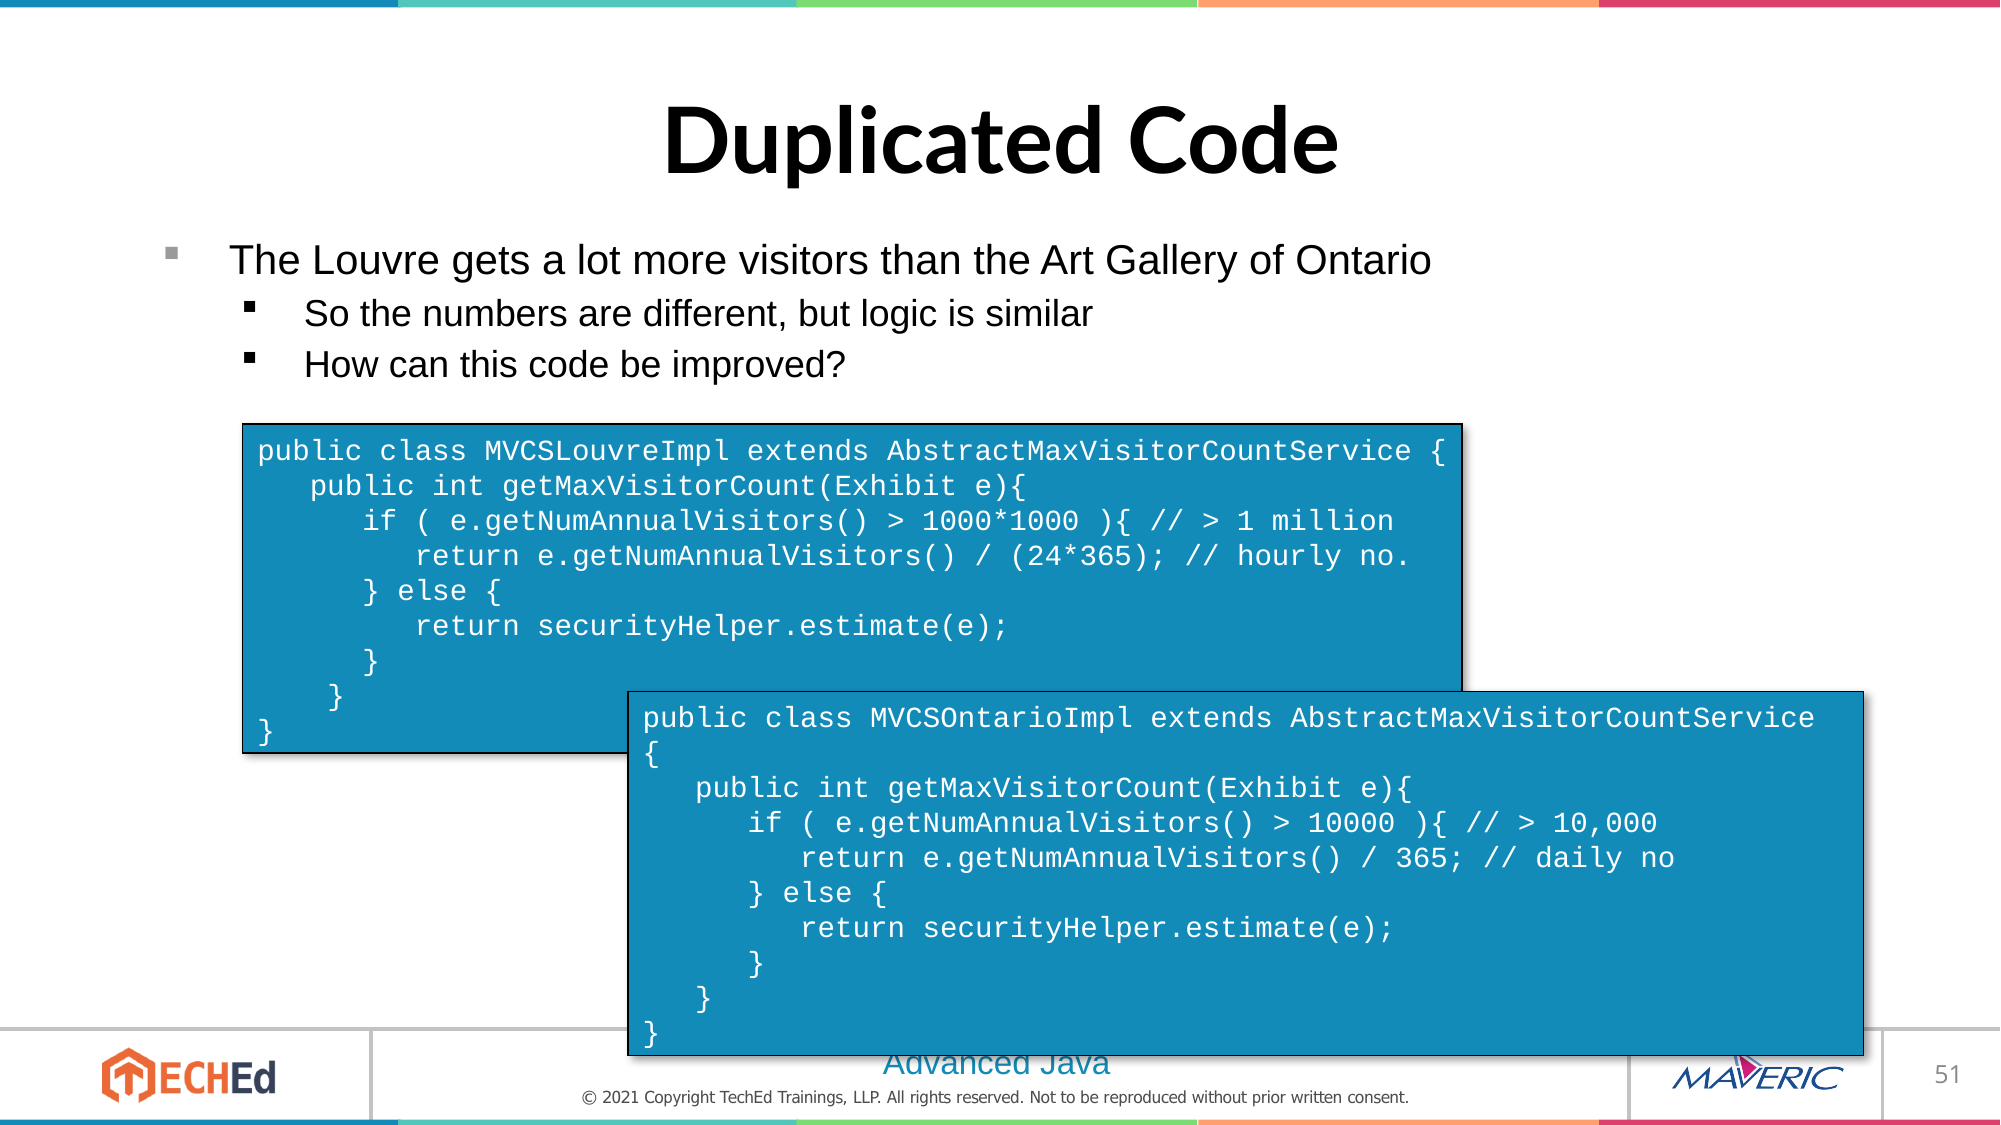

# Duplicated Code
The Louvre gets a lot more visitors than the Art Gallery of Ontario
So the numbers are different, but logic is similar
How can this code be improved?

public class MVCSLouvreImpl extends AbstractMaxVisitorCountService {
   public int getMaxVisitorCount(Exhibit e){
      if ( e.getNumAnnualVisitors() > 1000*1000 ){ // > 1 million
         return e.getNumAnnualVisitors() / (24*365); // hourly no.
      } else {
         return securityHelper.estimate(e);
      }
    }
}
public class MVCSOntarioImpl extends AbstractMaxVisitorCountService {
   public int getMaxVisitorCount(Exhibit e){
      if ( e.getNumAnnualVisitors() > 10000 ){ // > 10,000
         return e.getNumAnnualVisitors() / 365; // daily no
      } else {
         return securityHelper.estimate(e);
      }
   }
}